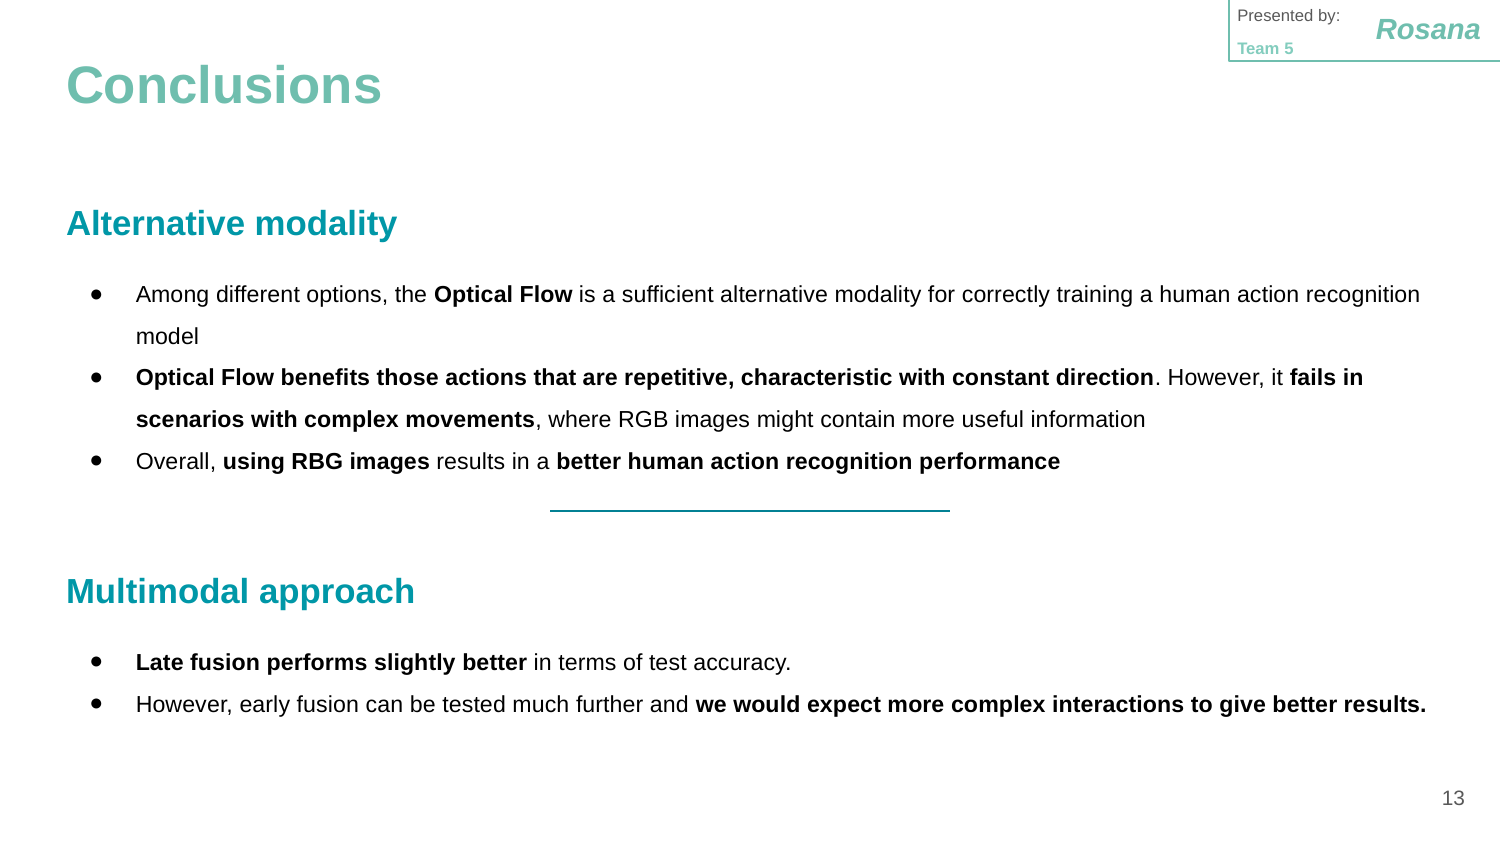

Rosana

Presented by:
Team 5
# Conclusions

Alternative modality
Among different options, the Optical Flow is a sufficient alternative modality for correctly training a human action recognition model
Optical Flow benefits those actions that are repetitive, characteristic with constant direction. However, it fails in scenarios with complex movements, where RGB images might contain more useful information
Overall, using RBG images results in a better human action recognition performance

Multimodal approach
Late fusion performs slightly better in terms of test accuracy.
However, early fusion can be tested much further and we would expect more complex interactions to give better results.
13